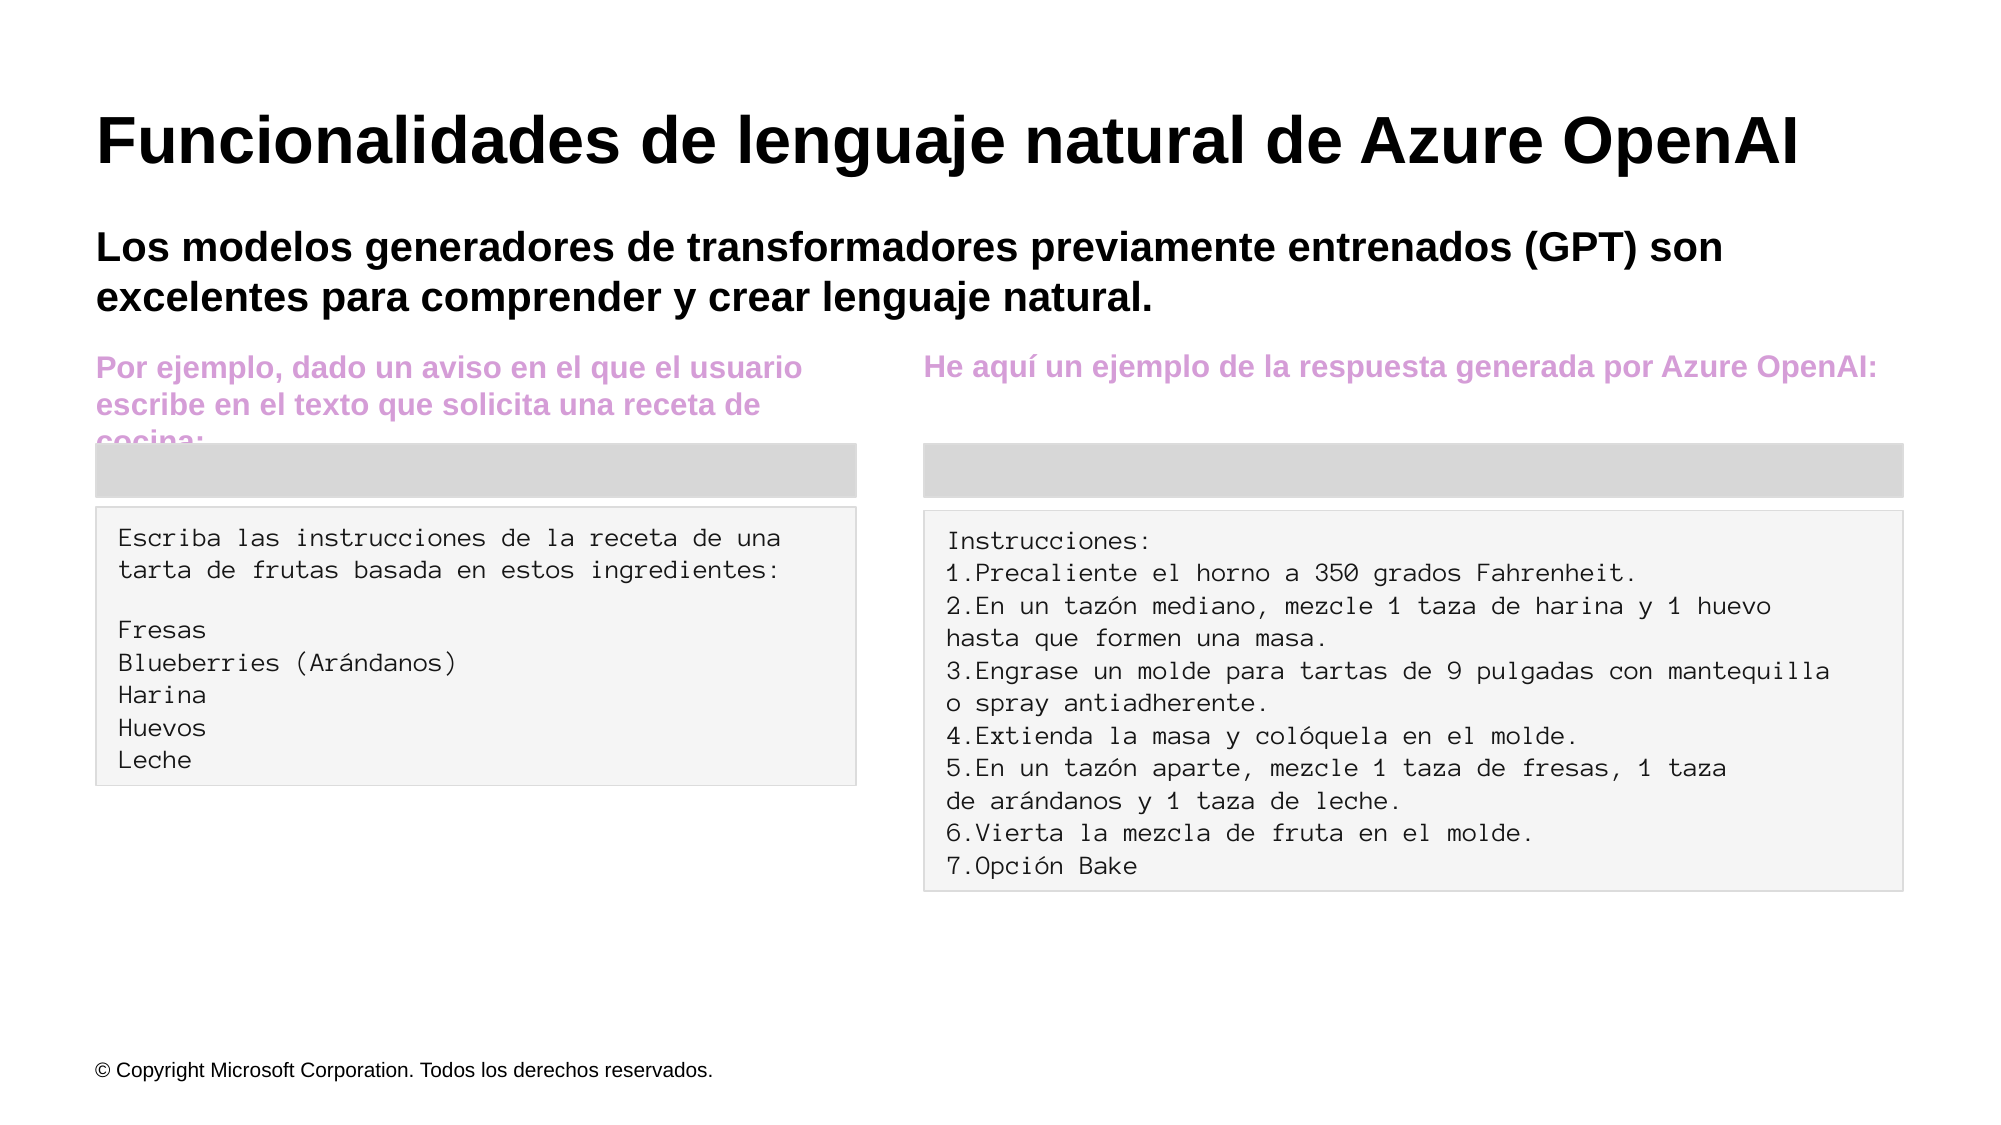

# Funcionalidades de lenguaje natural de Azure OpenAI
Los modelos generadores de transformadores previamente entrenados (GPT) son excelentes para comprender y crear lenguaje natural.
He aquí un ejemplo de la respuesta generada por Azure OpenAI:
Por ejemplo, dado un aviso en el que el usuario escribe en el texto que solicita una receta de cocina:

Escriba las instrucciones de la receta de una tarta de frutas basada en estos ingredientes:

Fresas
Blueberries (Arándanos)
Harina
Huevos
Leche
Instrucciones:
1.Precaliente el horno a 350 grados Fahrenheit.
2.En un tazón mediano, mezcle 1 taza de harina y 1 huevo
hasta que formen una masa.
3.Engrase un molde para tartas de 9 pulgadas con mantequilla
o spray antiadherente.
4.Extienda la masa y colóquela en el molde.
5.En un tazón aparte, mezcle 1 taza de fresas, 1 taza
de arándanos y 1 taza de leche.
6.Vierta la mezcla de fruta en el molde.
7.Opción Bake